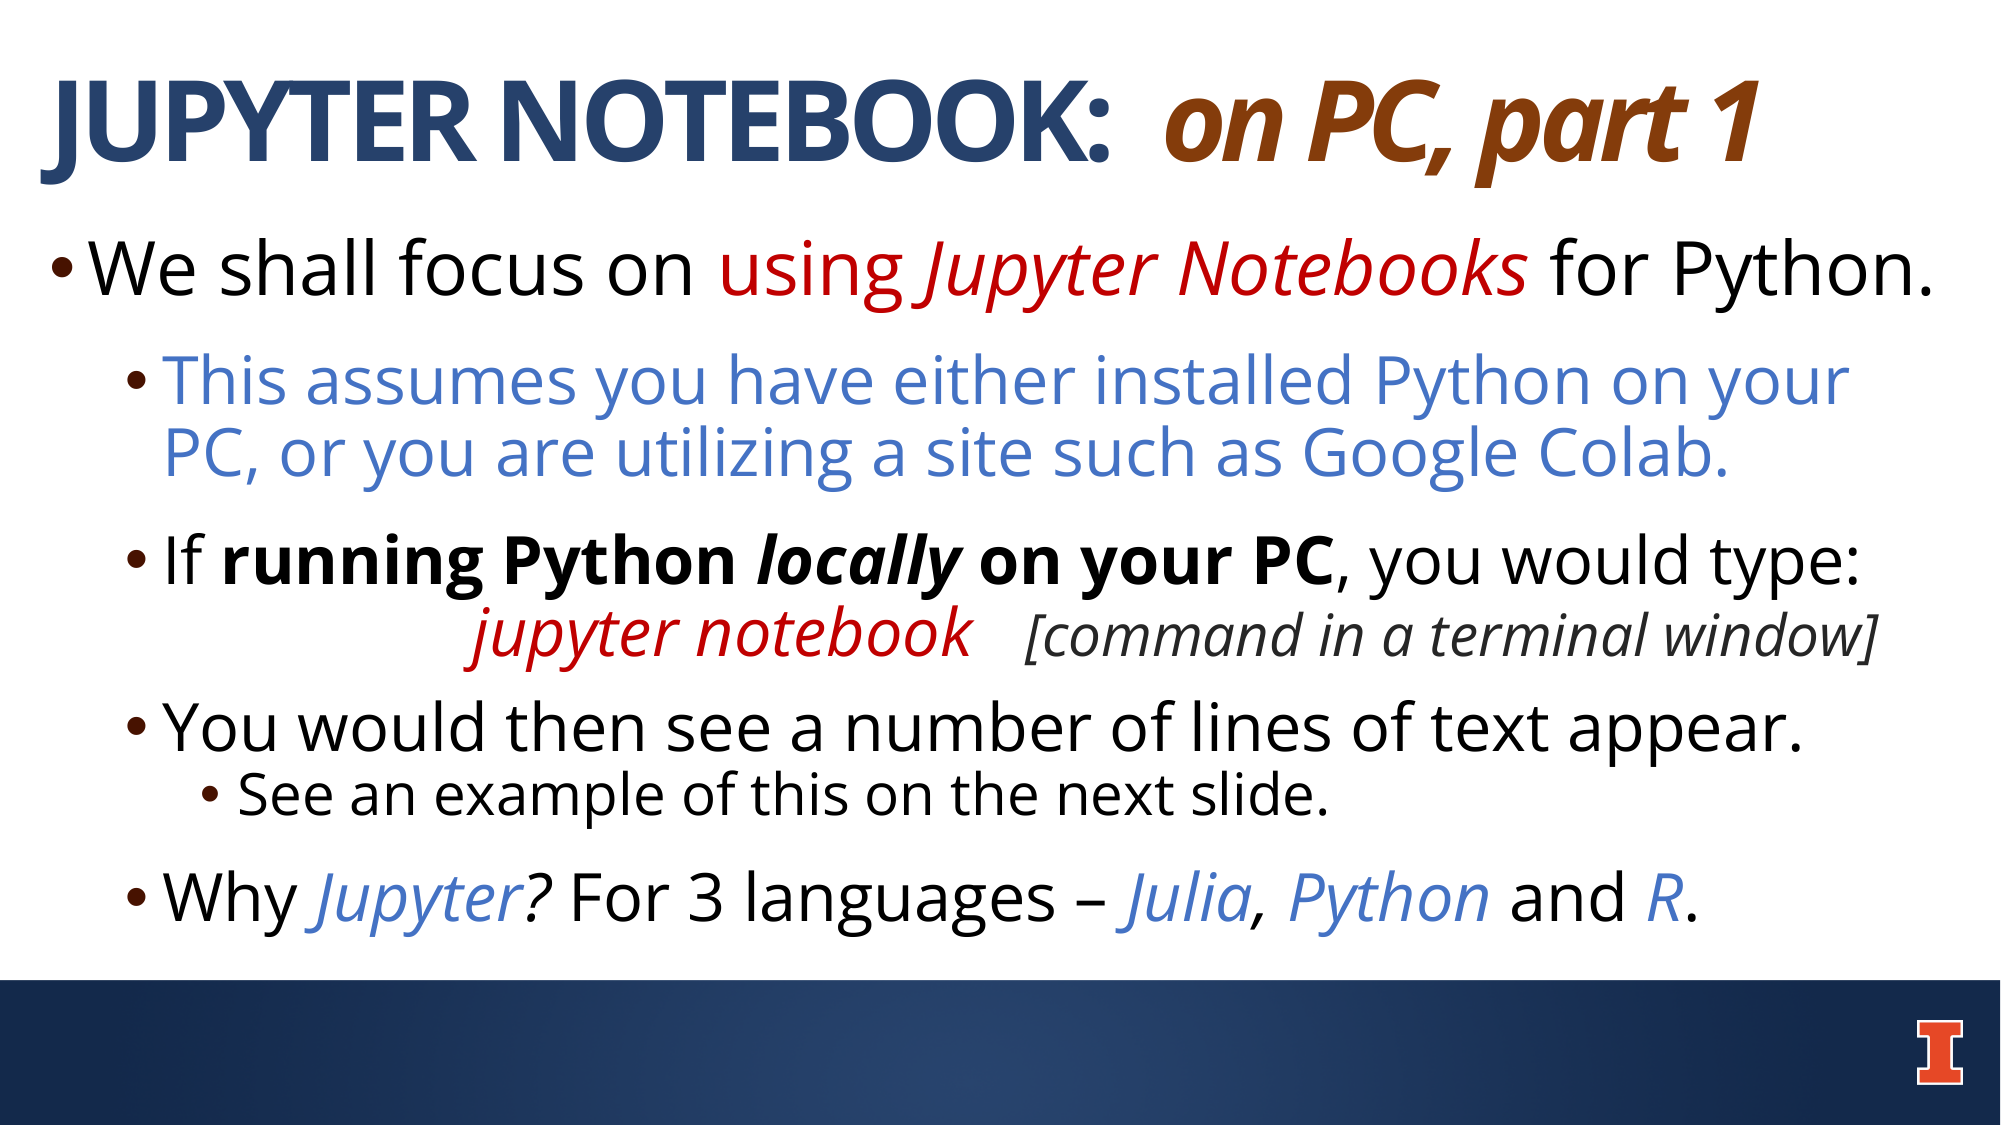

# Jupyter notebook:  on PC, part 1
We shall focus on using Jupyter Notebooks for Python.
This assumes you have either installed Python on your PC, or you are utilizing a site such as Google Colab.
If running Python locally on your PC, you would type:
                  jupyter notebook   [command in a terminal window]
You would then see a number of lines of text appear.
See an example of this on the next slide.
Why Jupyter? For 3 languages – Julia, Python and R.